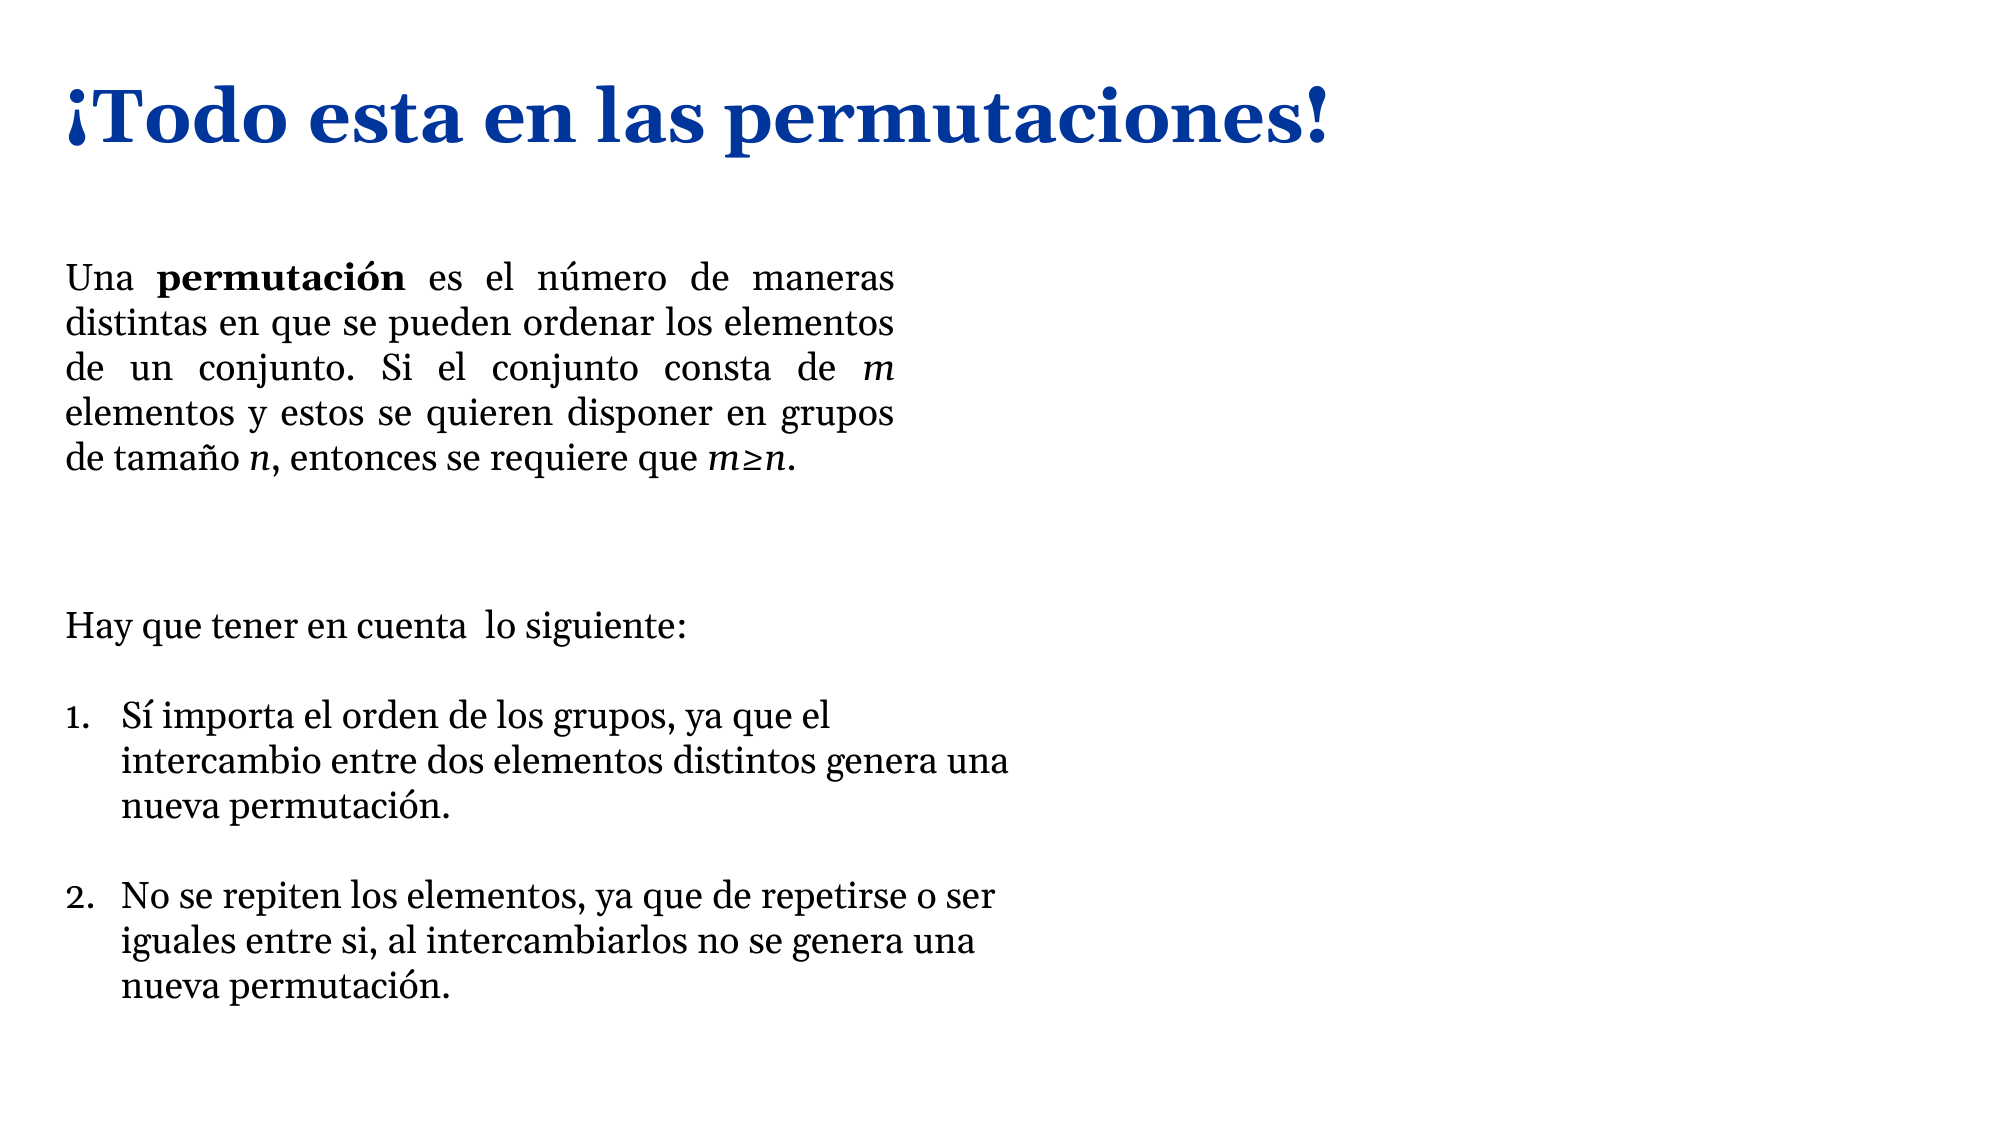

¡Todo esta en las permutaciones!
Una permutación es el número de maneras distintas en que se pueden ordenar los elementos de un conjunto. Si el conjunto consta de m elementos y estos se quieren disponer en grupos de tamaño n, entonces se requiere que m≥n.

Hay que tener en cuenta  lo siguiente:

Sí importa el orden de los grupos, ya que el intercambio entre dos elementos distintos genera una nueva permutación.

No se repiten los elementos, ya que de repetirse o ser iguales entre si, al intercambiarlos no se genera una nueva permutación.